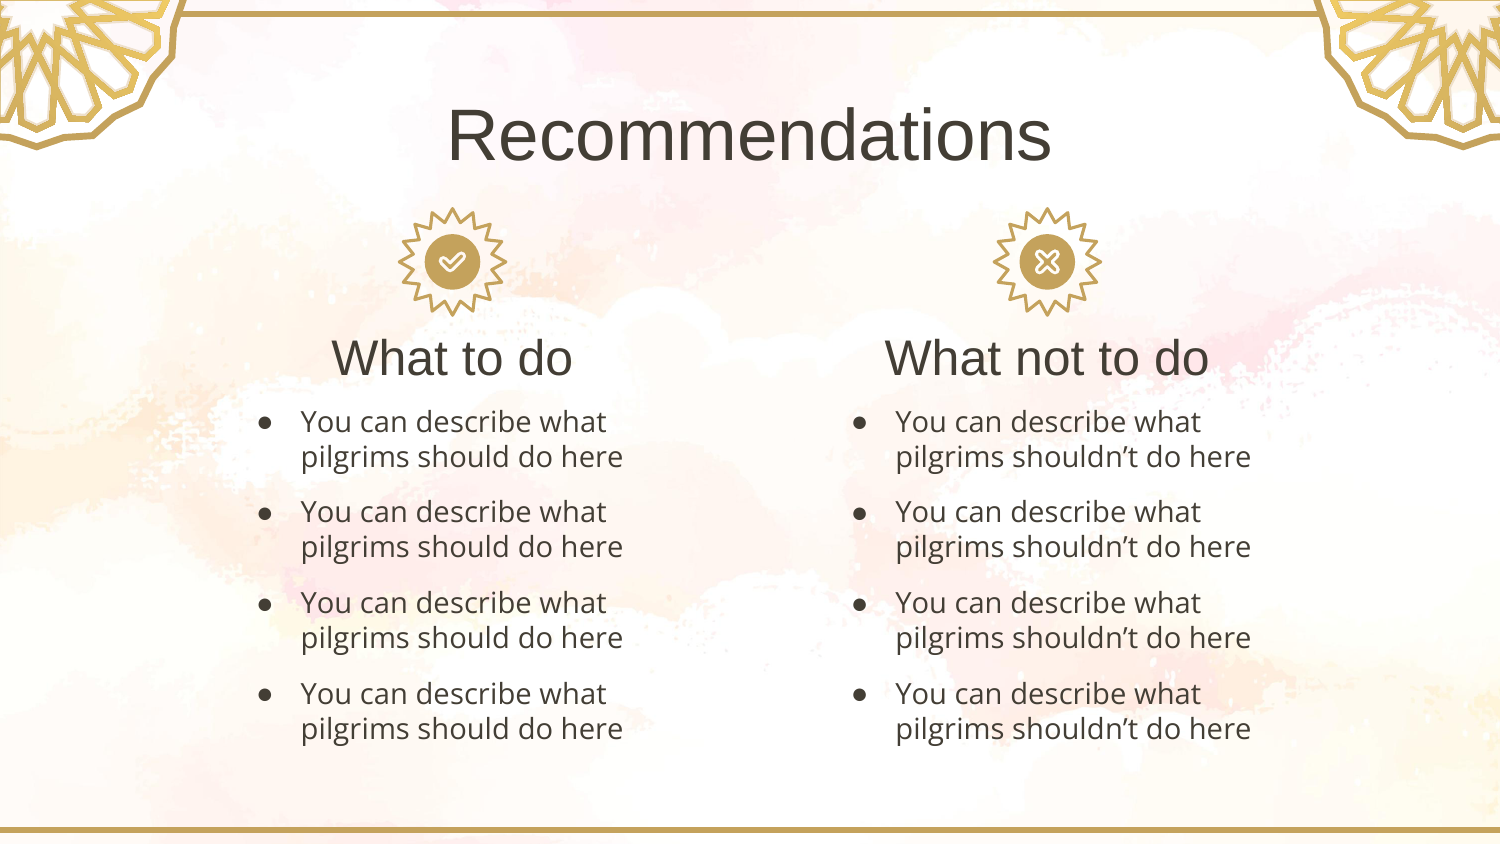

# Recommendations

What to do
What not to do
You can describe what pilgrims should do here
You can describe what pilgrims should do here
You can describe what pilgrims should do here
You can describe what pilgrims should do here
You can describe what pilgrims shouldn’t do here
You can describe what pilgrims shouldn’t do here
You can describe what pilgrims shouldn’t do here
You can describe what pilgrims shouldn’t do here